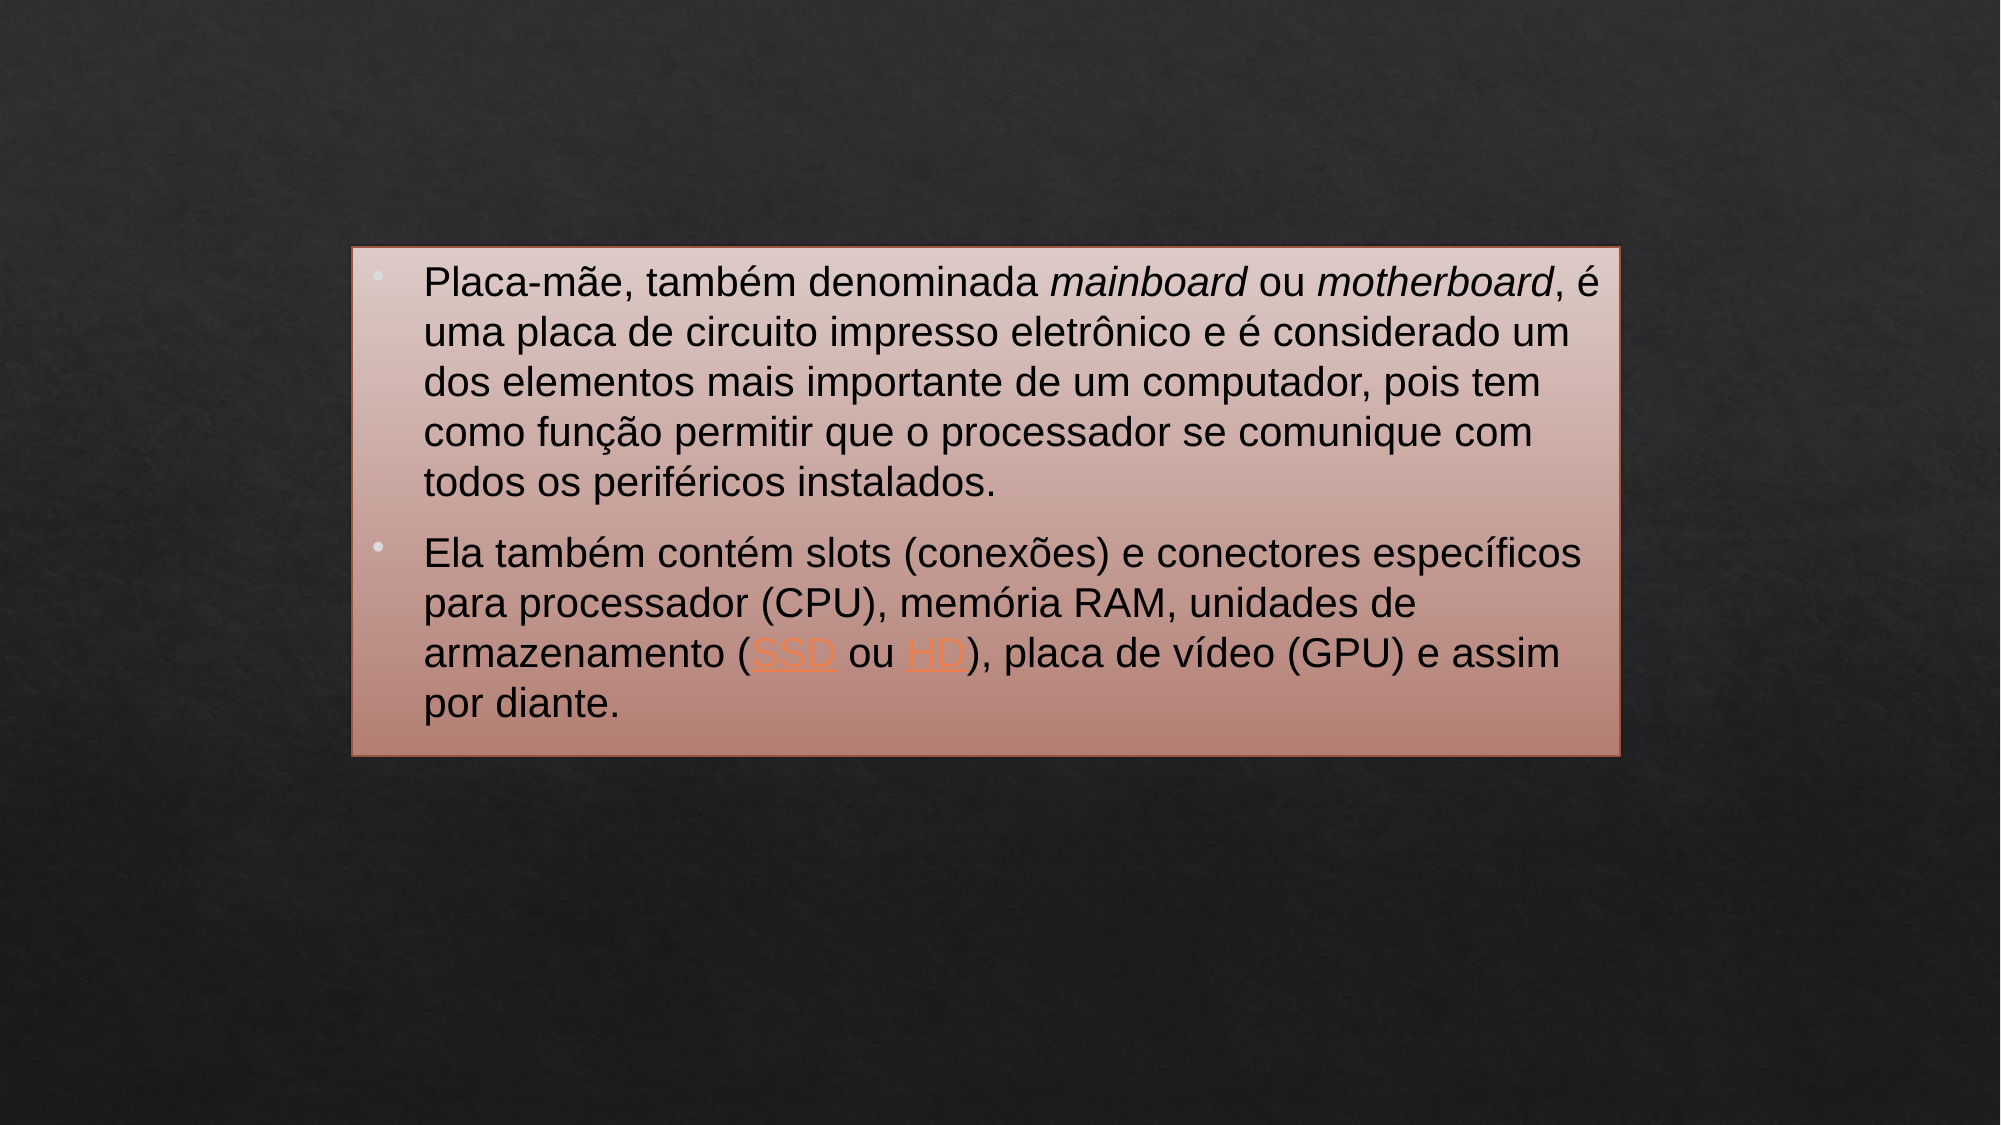

Placa-mãe, também denominada mainboard ou motherboard, é uma placa de circuito impresso eletrônico e é considerado um dos elementos mais importante de um computador, pois tem como função permitir que o processador se comunique com todos os periféricos instalados.
Ela também contém slots (conexões) e conectores específicos para processador (CPU), memória RAM, unidades de armazenamento (SSD ou HD), placa de vídeo (GPU) e assim por diante.